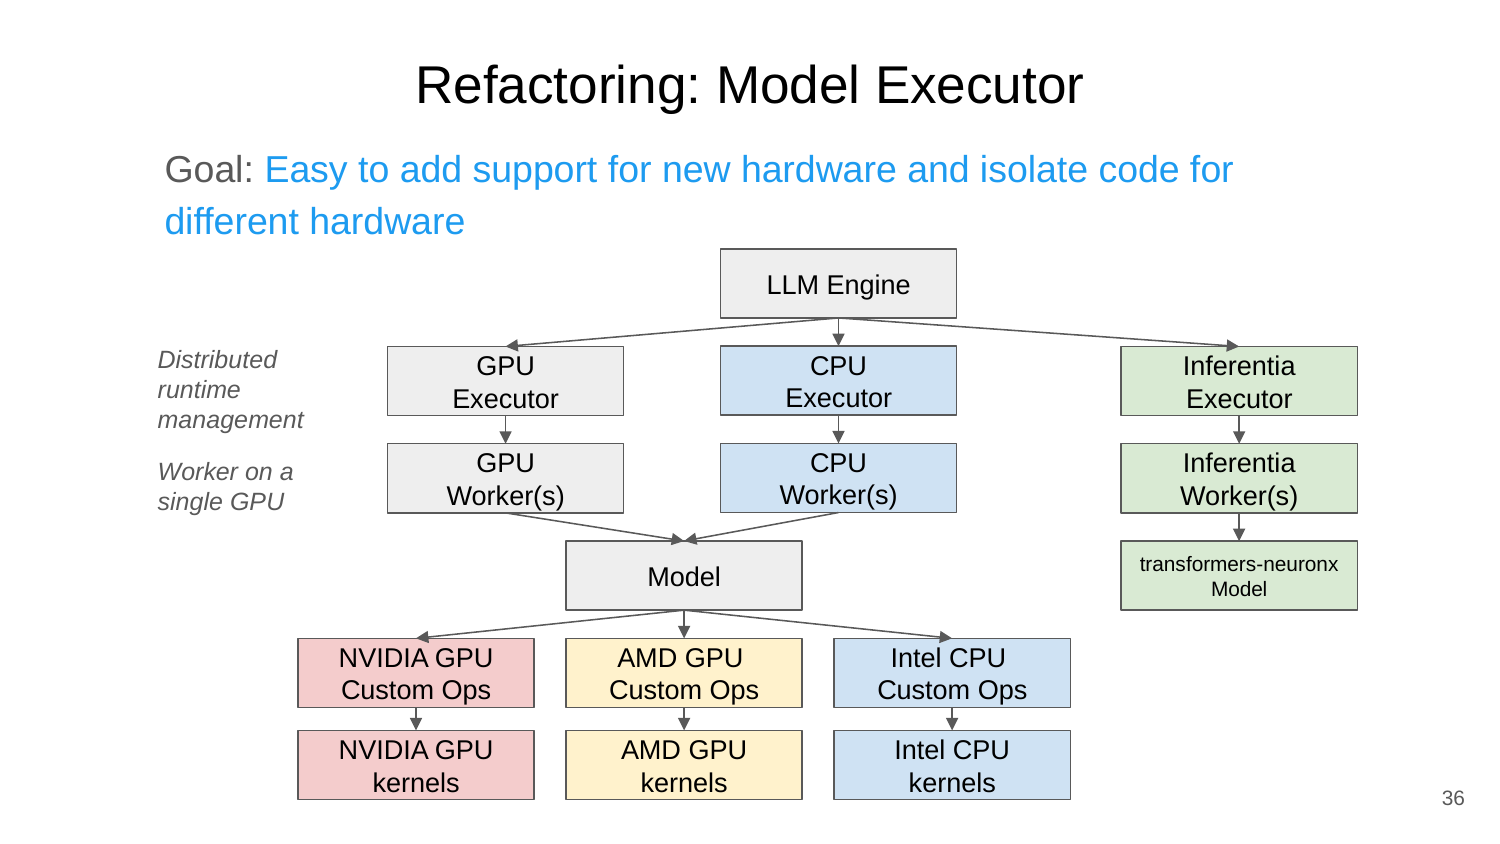

# Refactoring: Model Executor
Goal: Easy to add support for new hardware and isolate code for different hardware
LLM Engine
Distributed runtime management
CPU
Executor
GPU
Executor
Inferentia
Executor
Worker on a single GPU
CPU
Worker(s)
GPU
Worker(s)
Inferentia Worker(s)
Model
transformers-neuronx
Model
NVIDIA GPU Custom Ops
AMD GPU
Custom Ops
Intel CPU
Custom Ops
NVIDIA GPU kernels
AMD GPU kernels
Intel CPU kernels
36